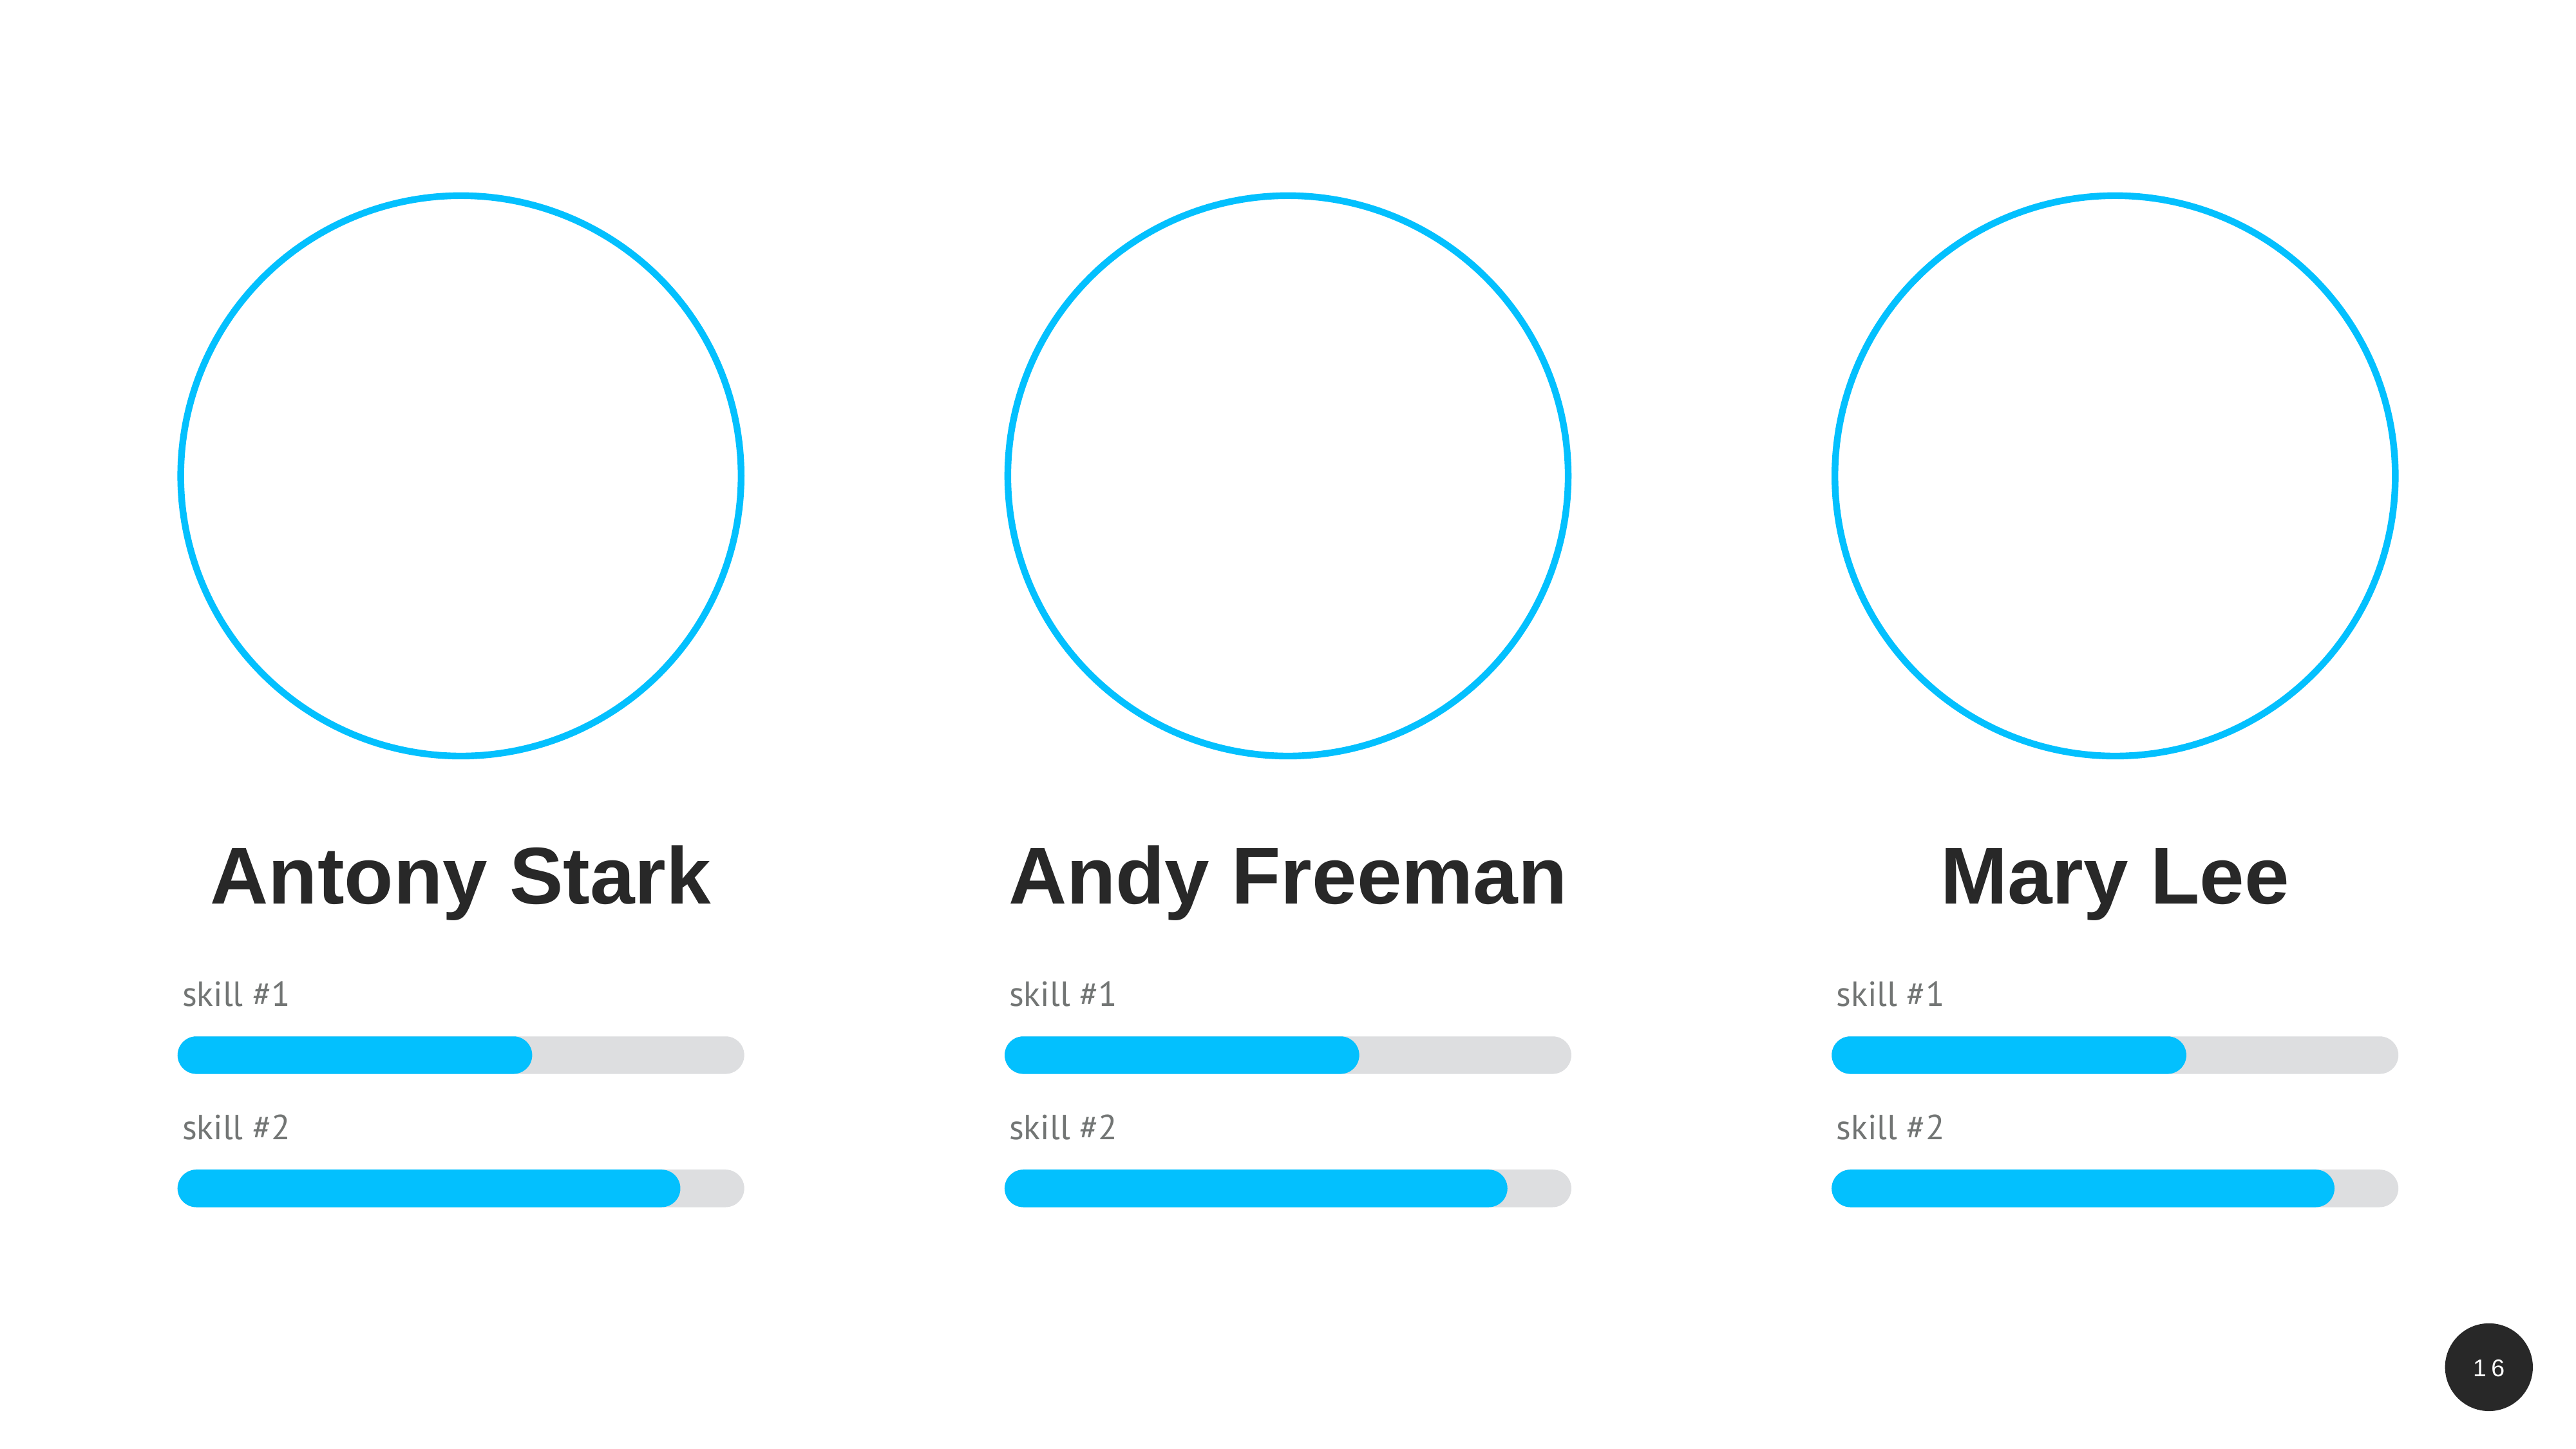

Antony Stark
Andy Freeman
Mary Lee
skill #1

skill #1

skill #1

skill #2

skill #2

skill #2

16